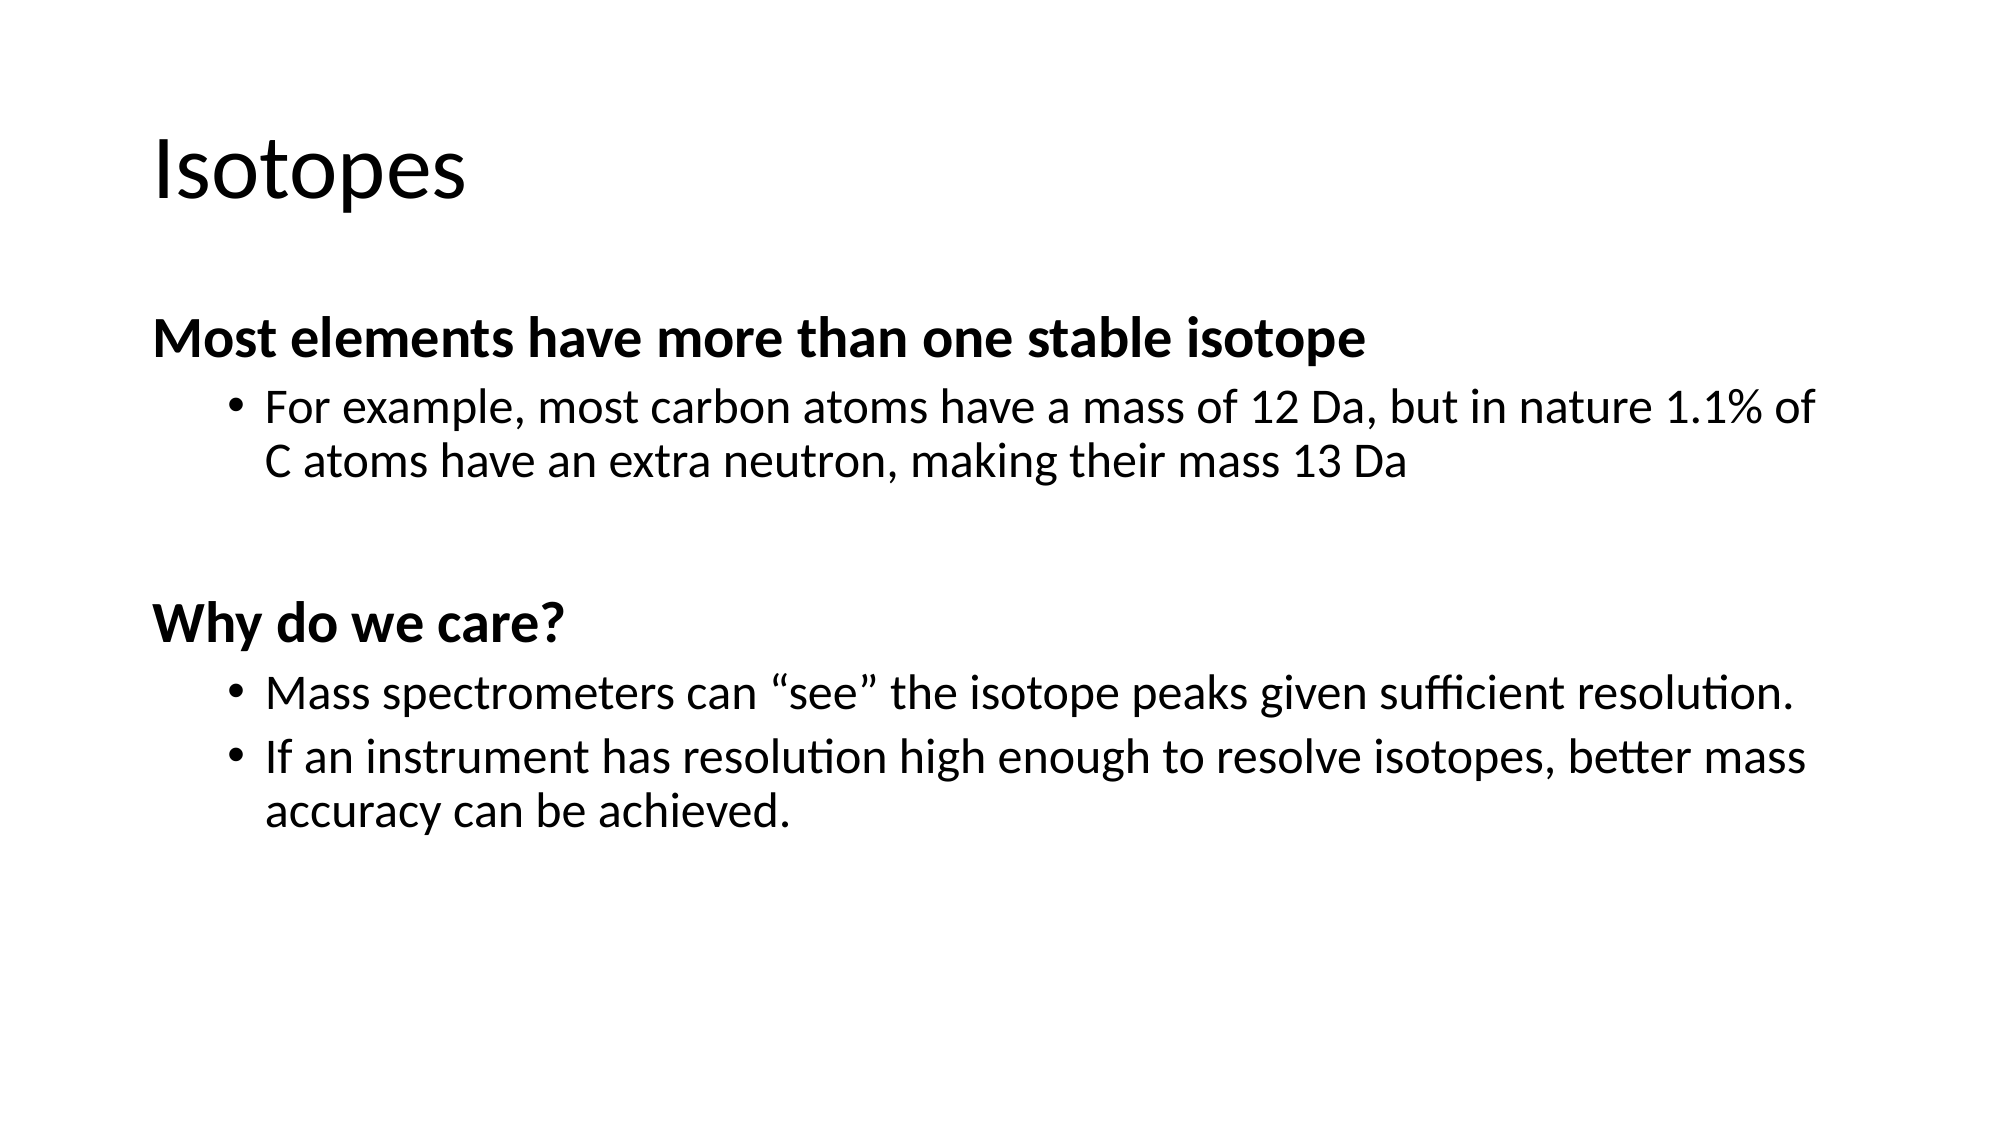

# Isotopes
Most elements have more than one stable isotope
For example, most carbon atoms have a mass of 12 Da, but in nature 1.1% of C atoms have an extra neutron, making their mass 13 Da

Why do we care?
Mass spectrometers can “see” the isotope peaks given sufficient resolution.
If an instrument has resolution high enough to resolve isotopes, better mass accuracy can be achieved.